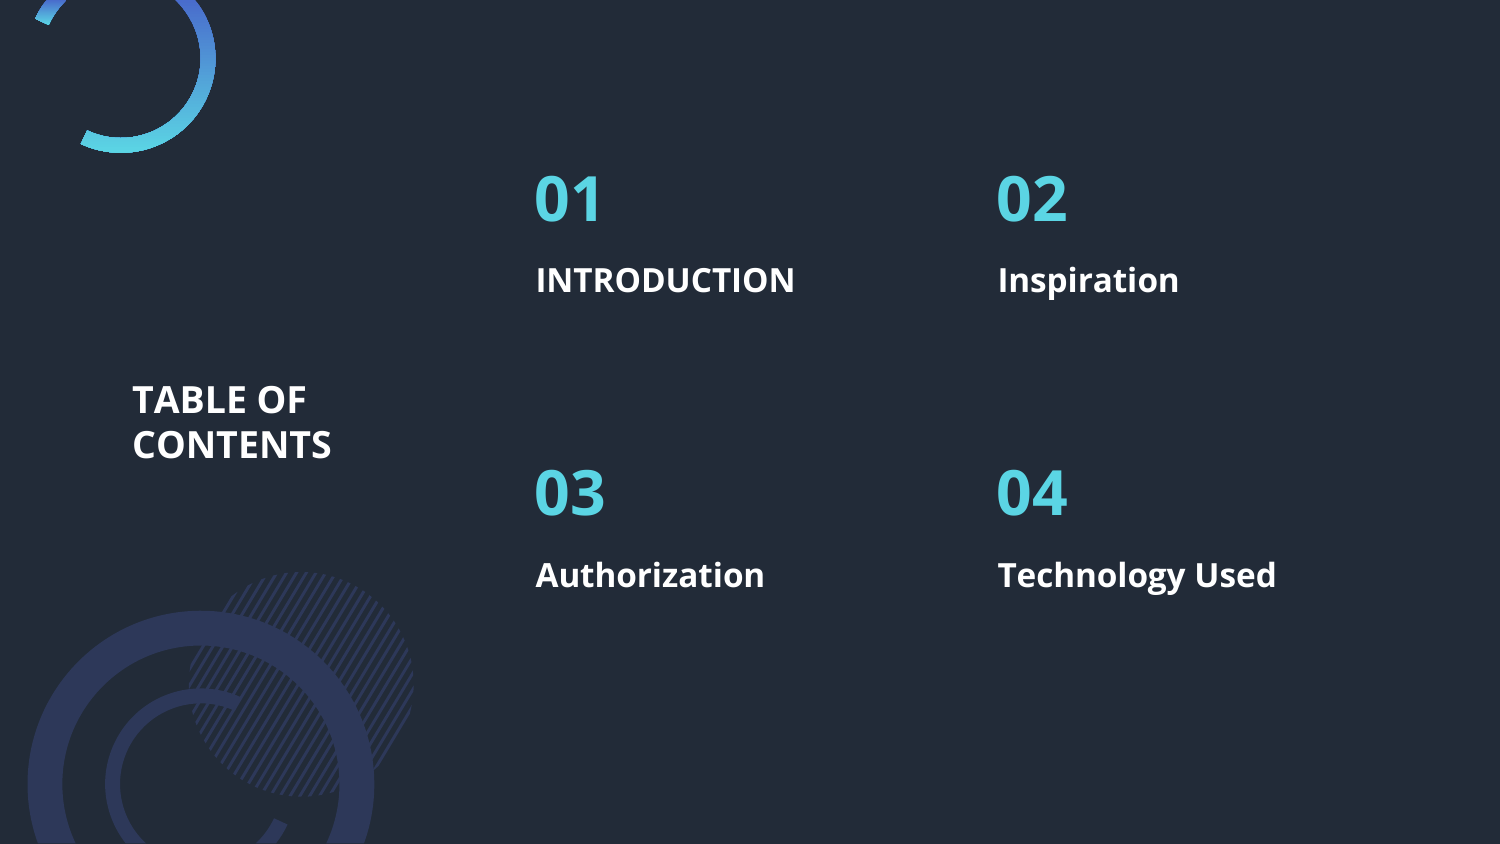

01
02
INTRODUCTION
Inspiration
# TABLE OF CONTENTS
03
04
Authorization
Technology Used